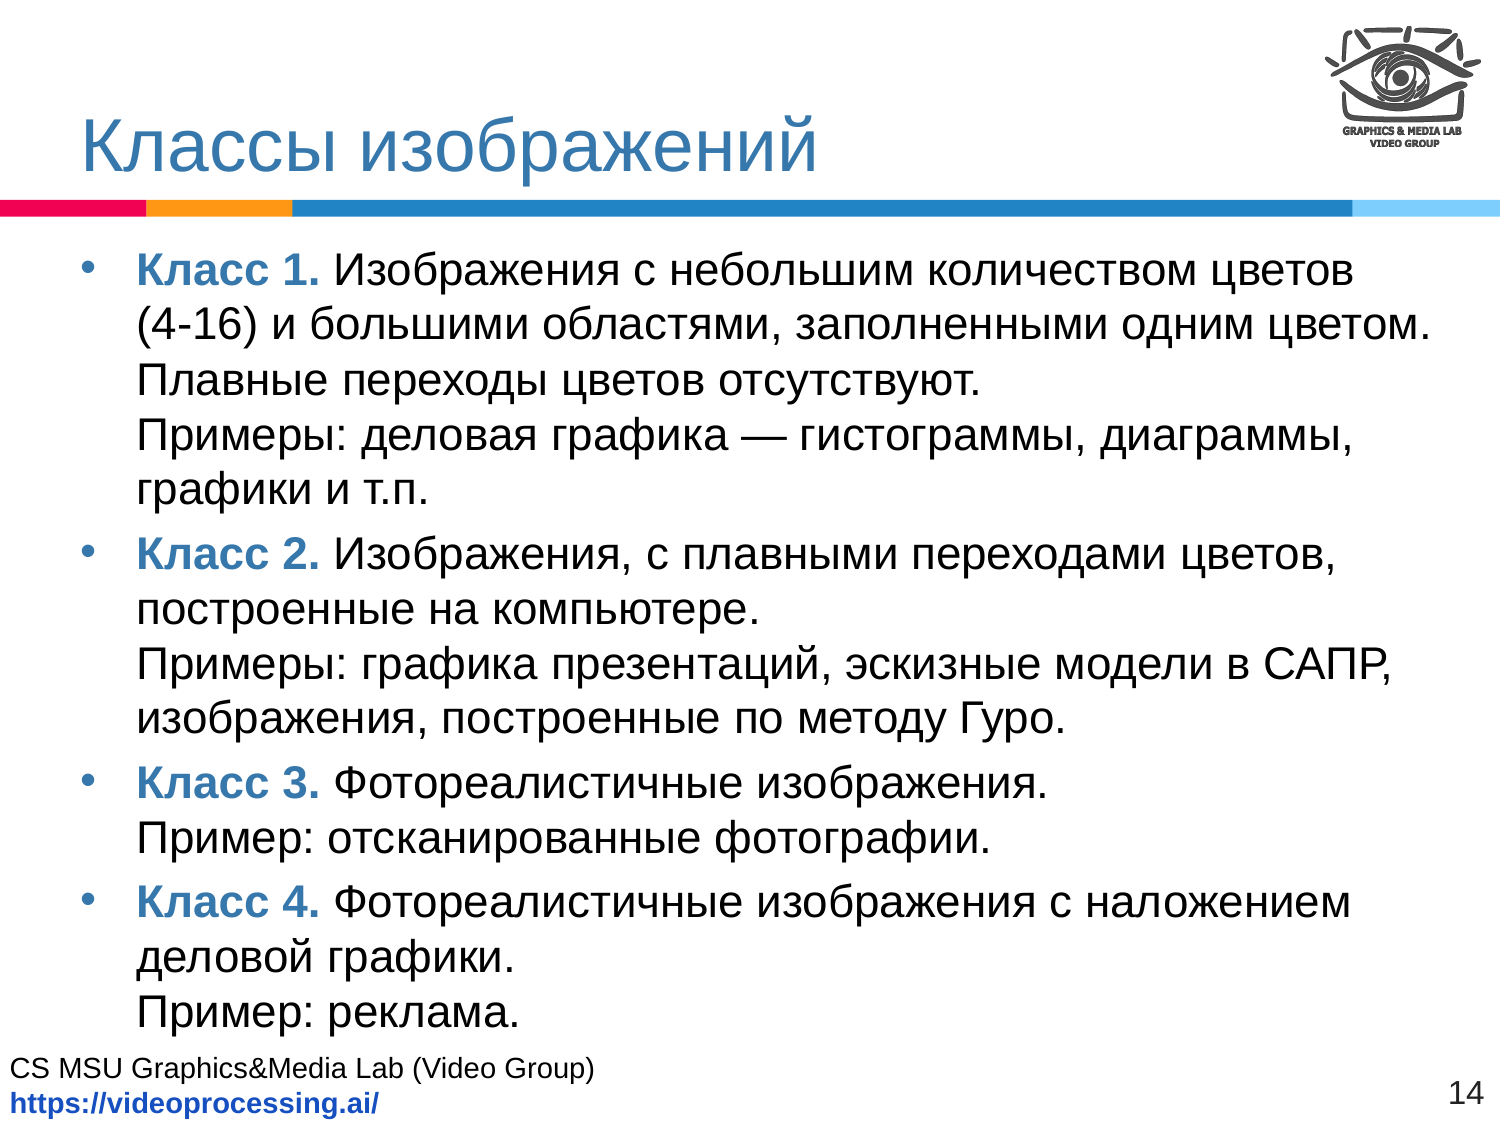

# Классы изображений
Класс 1. Изображения с небольшим количеством цветов
(4-16) и большими областями, заполненными одним цветом. Плавные переходы цветов отсутствуют.
Примеры: деловая графика — гистограммы, диаграммы, графики и т.п.
Класс 2. Изображения, с плавными переходами цветов, построенные на компьютере.
Примеры: графика презентаций, эскизные модели в САПР, изображения, построенные по методу Гуро.
Класс 3. Фотореалистичные изображения.
Пример: отсканированные фотографии.
Класс 4. Фотореалистичные изображения с наложением деловой графики.
Пример: реклама.

14